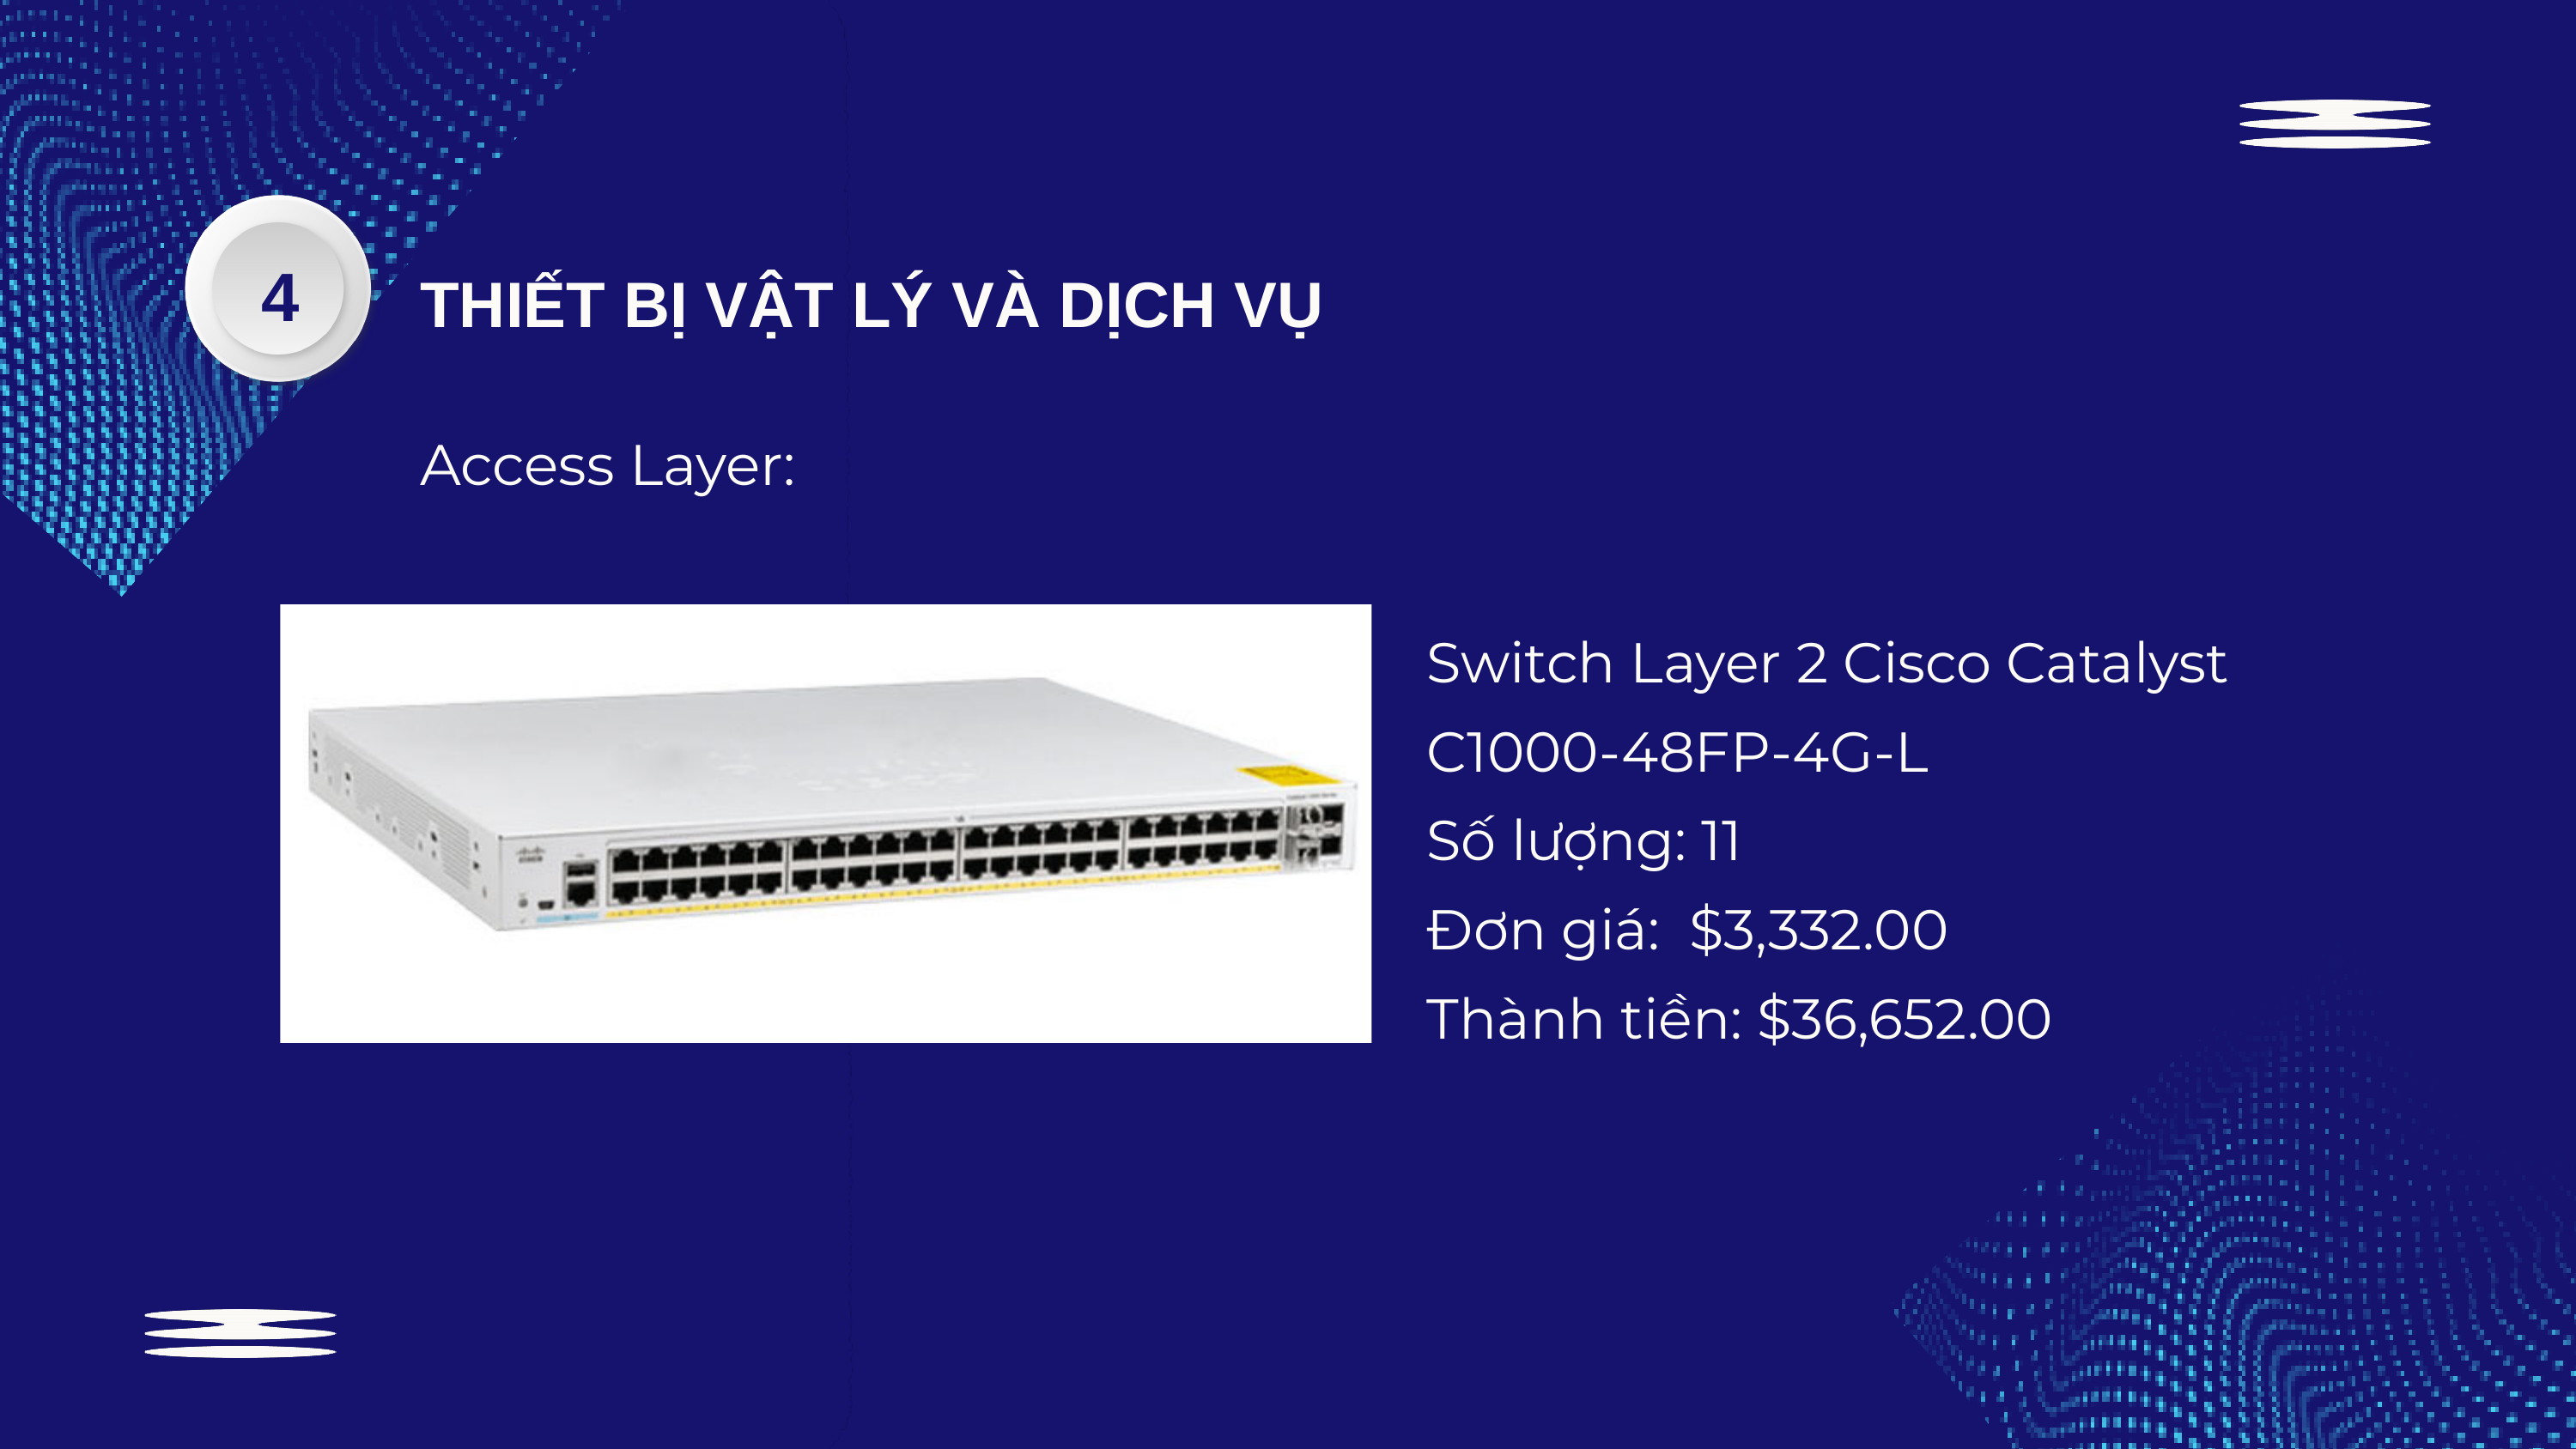

4
THIẾT BỊ VẬT LÝ VÀ DỊCH VỤ
Access Layer:

Switch Layer 2 Cisco Catalyst C1000-48FP-4G-L
Số lượng: 11
Đơn giá:  $3,332.00
Thành tiền: $36,652.00